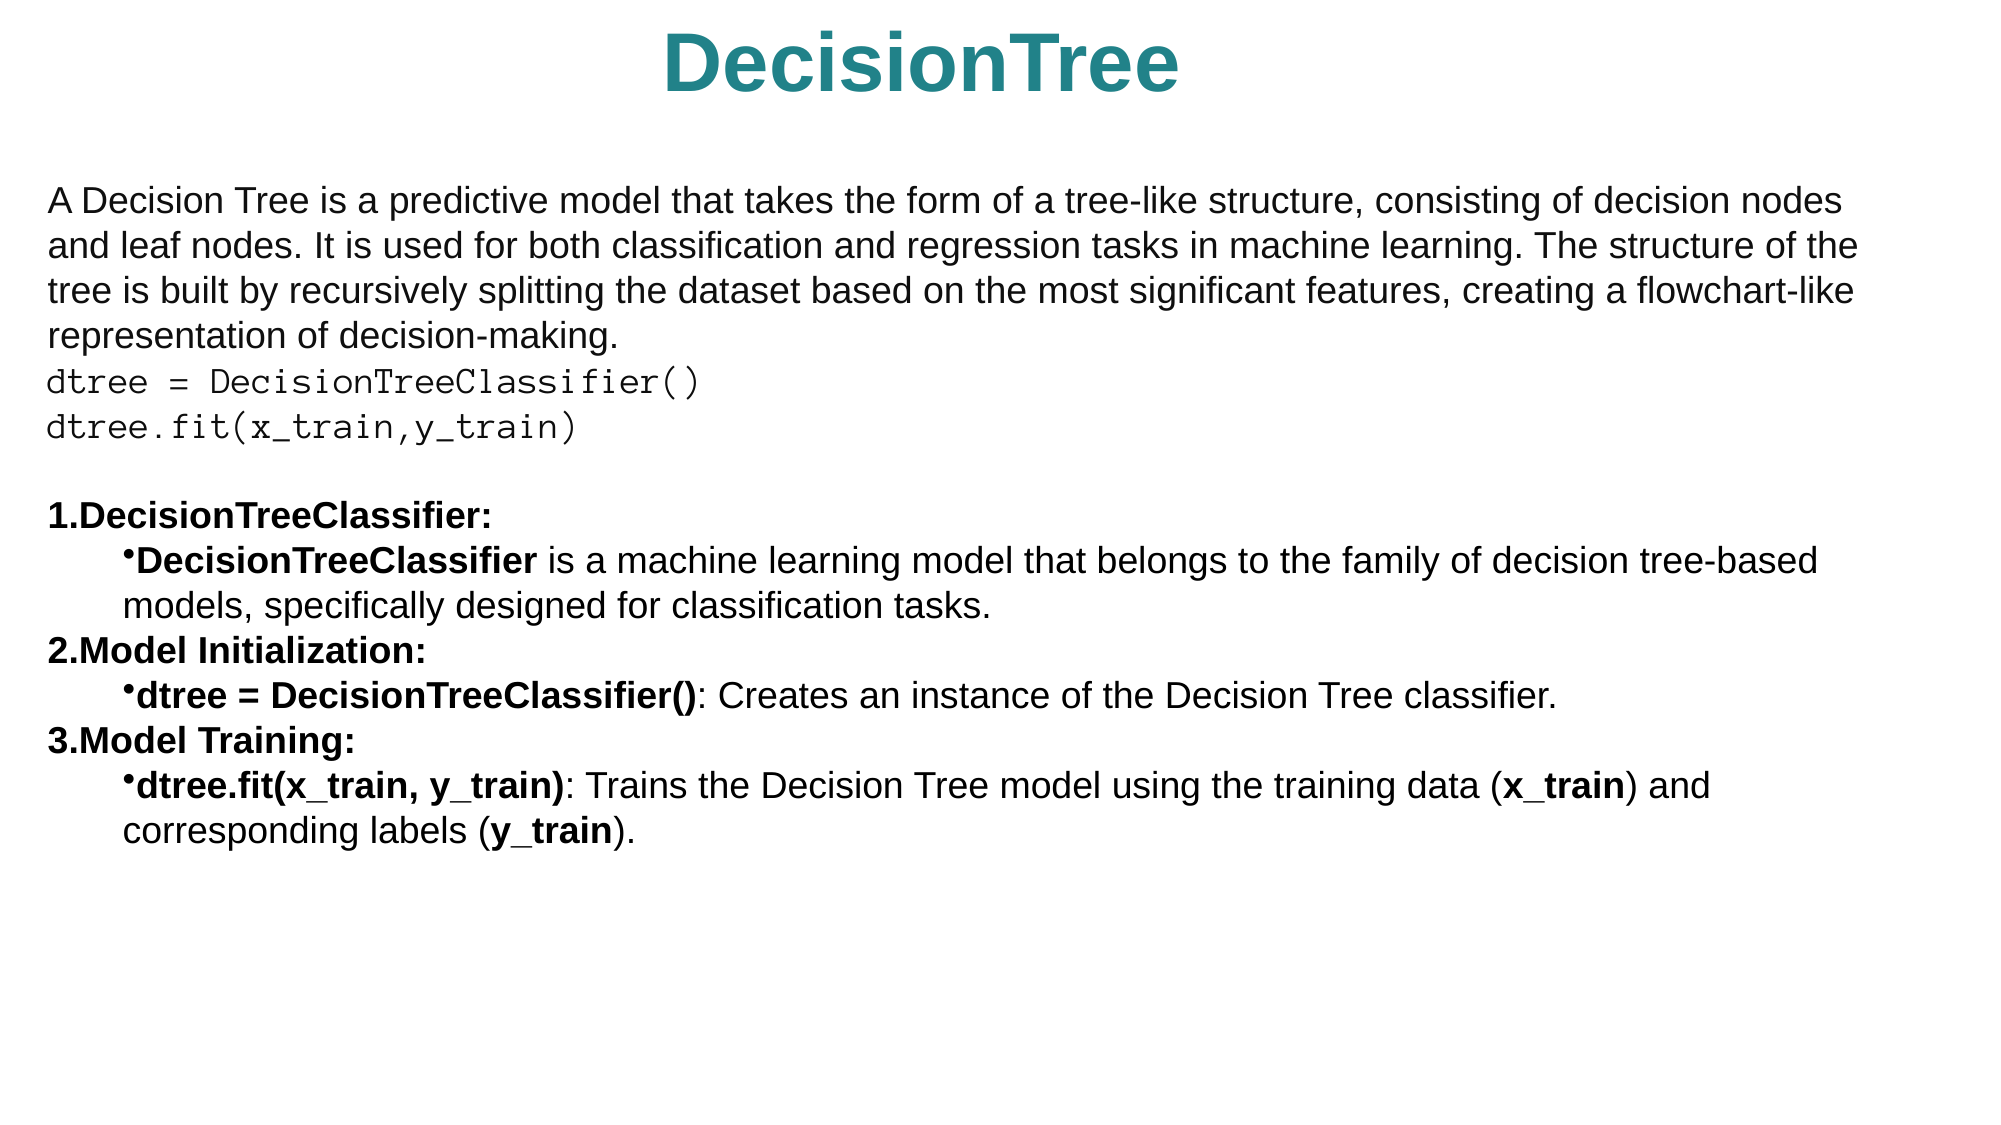

DecisionTree

DecisionTreeClassifier:

A Decision Tree is a predictive model that takes the form of a tree-like structure, consisting of decision nodes and leaf nodes. It is used for both classification and regression tasks in machine learning. The structure of the tree is built by recursively splitting the dataset based on the most significant features, creating a flowchart-like representation of decision-making.
dtree = DecisionTreeClassifier()
dtree.fit(x_train,y_train)

DecisionTreeClassifier:
DecisionTreeClassifier is a machine learning model that belongs to the family of decision tree-based models, specifically designed for classification tasks.
Model Initialization:
dtree = DecisionTreeClassifier(): Creates an instance of the Decision Tree classifier.
Model Training:
dtree.fit(x_train, y_train): Trains the Decision Tree model using the training data (x_train) and corresponding labels (y_train).